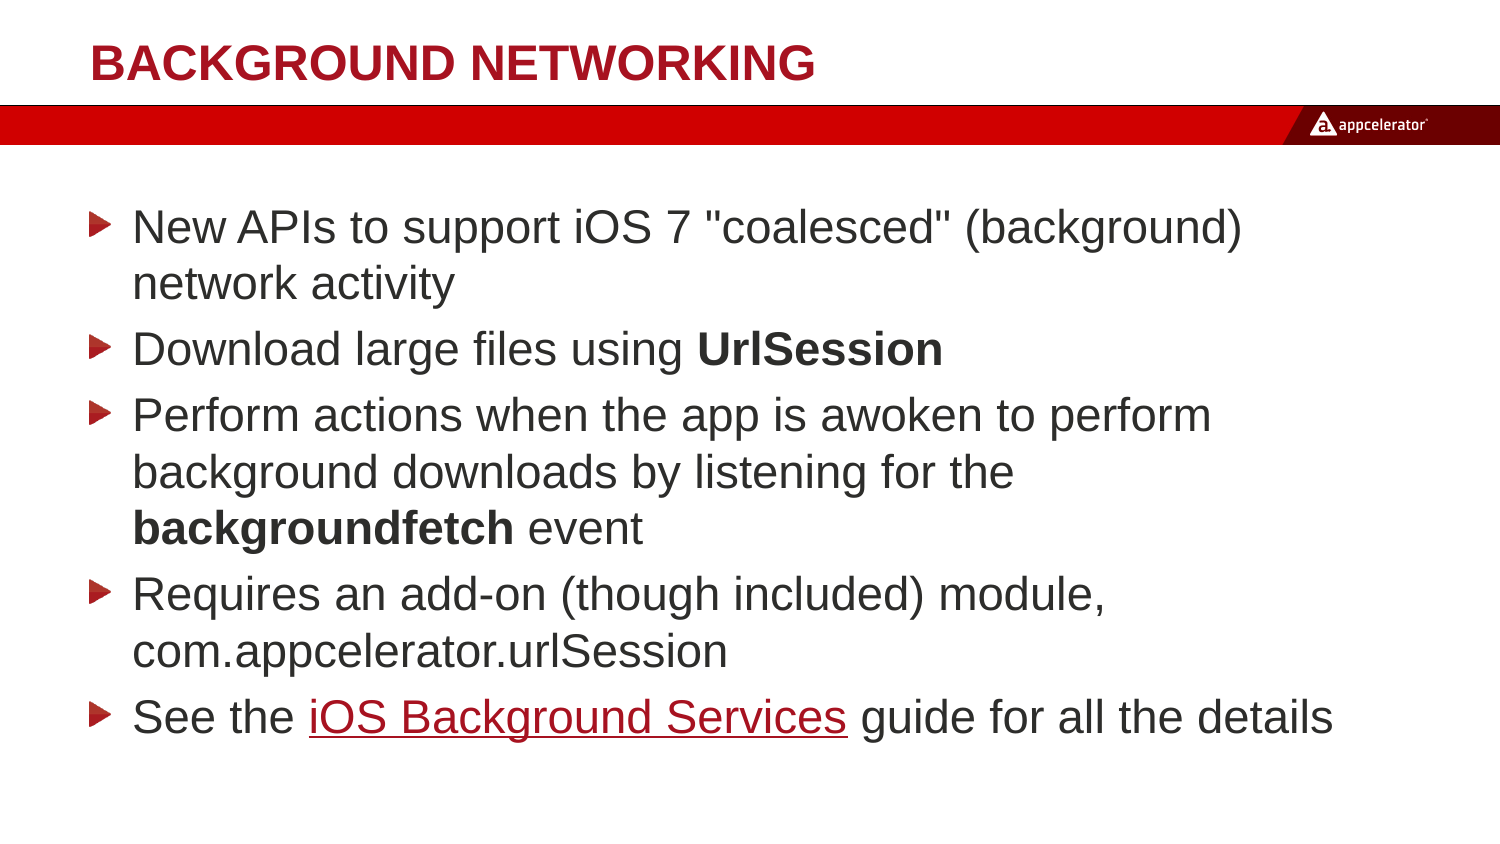

# Background Networking
New APIs to support iOS 7 "coalesced" (background) network activity
Download large files using UrlSession
Perform actions when the app is awoken to perform background downloads by listening for the backgroundfetch event
Requires an add-on (though included) module, com.appcelerator.urlSession
See the iOS Background Services guide for all the details